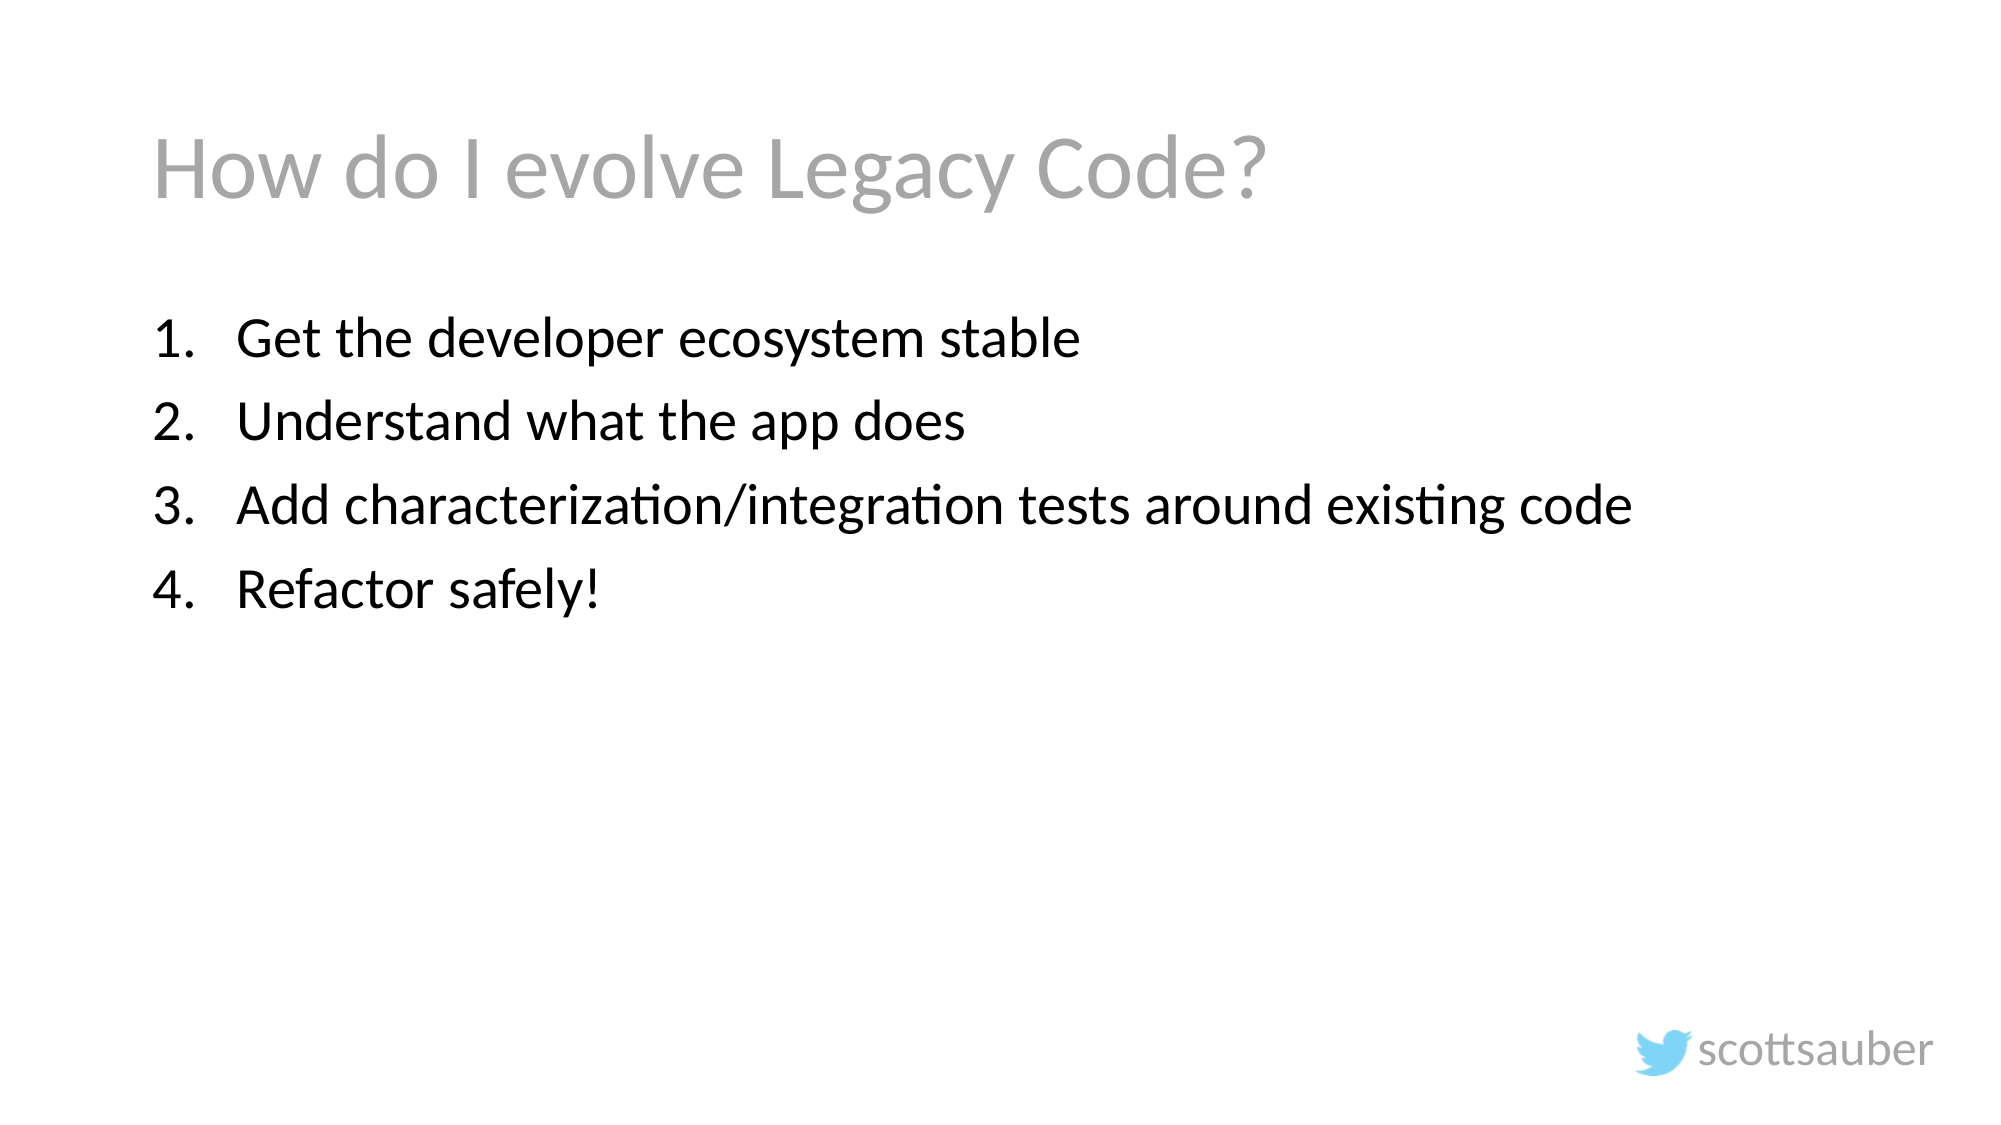

# How do I evolve Legacy Code?
Get the developer ecosystem stable
Understand what the app does
Add characterization/integration tests around existing code
Refactor safely!
scottsauber